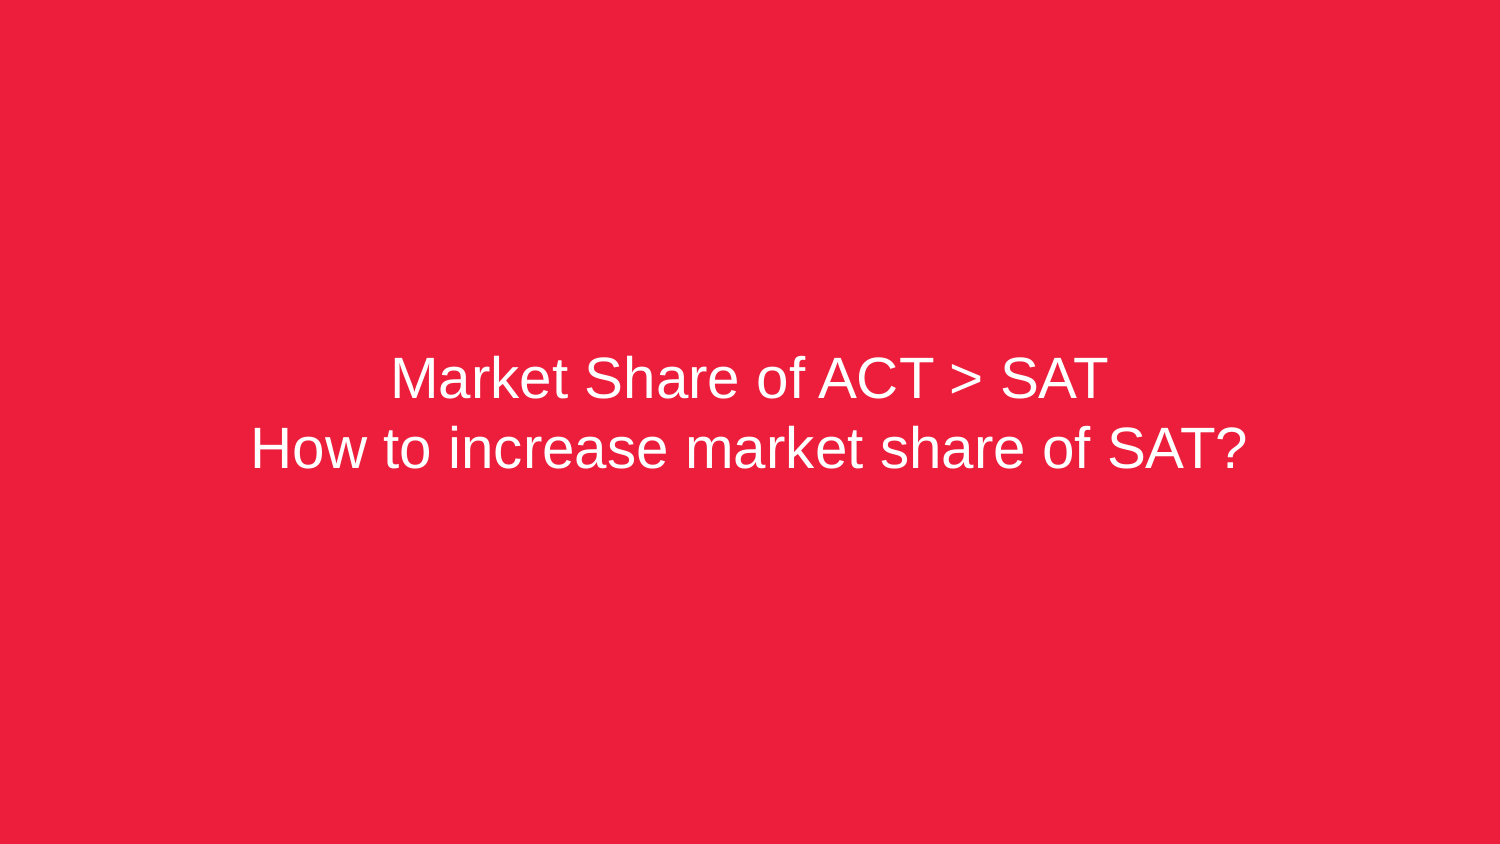

# Market Share of ACT > SAT
How to increase market share of SAT?